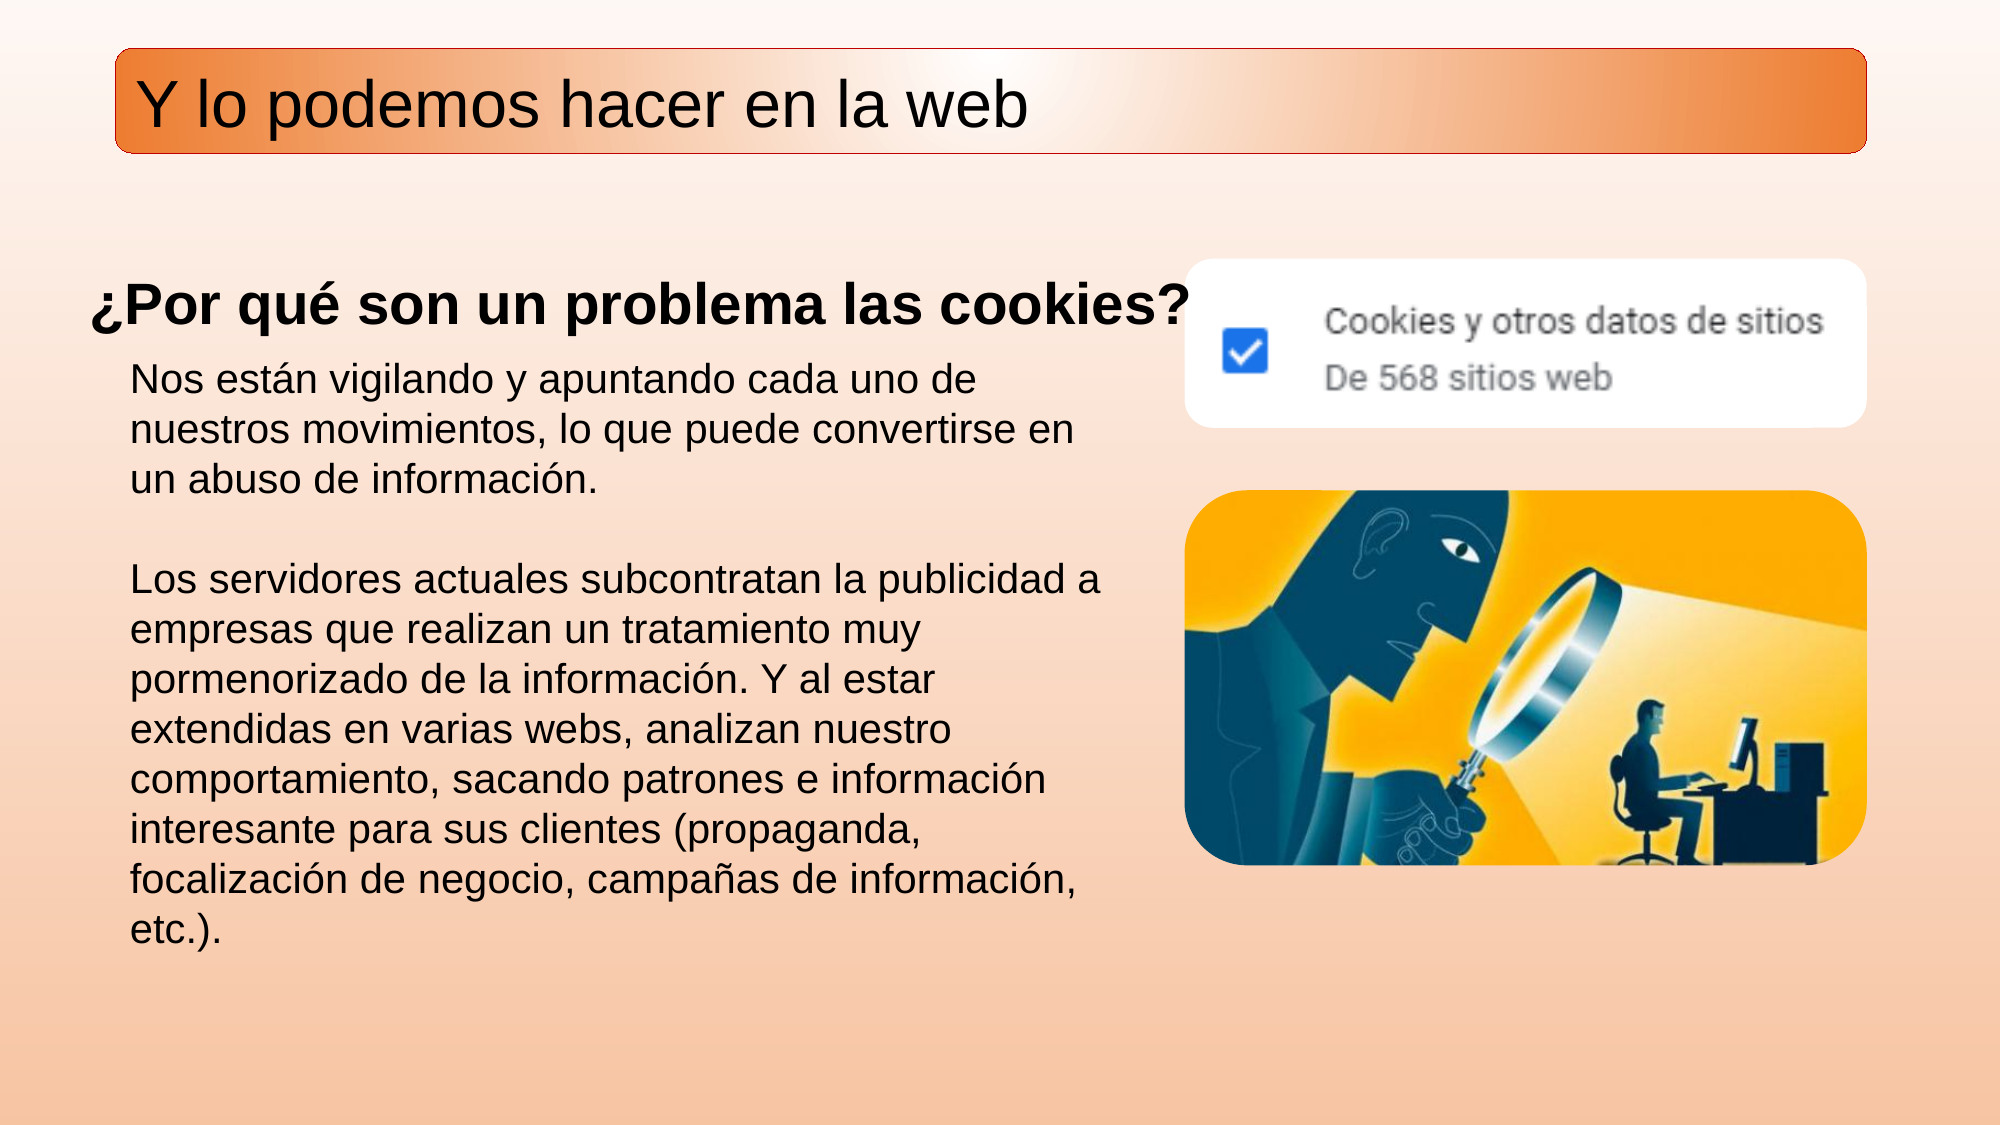

Y lo podemos hacer en la web
¿Por qué son un problema las cookies?

Nos están vigilando y apuntando cada uno de nuestros movimientos, lo que puede convertirse en un abuso de información.

Los servidores actuales subcontratan la publicidad a empresas que realizan un tratamiento muy pormenorizado de la información. Y al estar extendidas en varias webs, analizan nuestro comportamiento, sacando patrones e información interesante para sus clientes (propaganda, focalización de negocio, campañas de información, etc.).